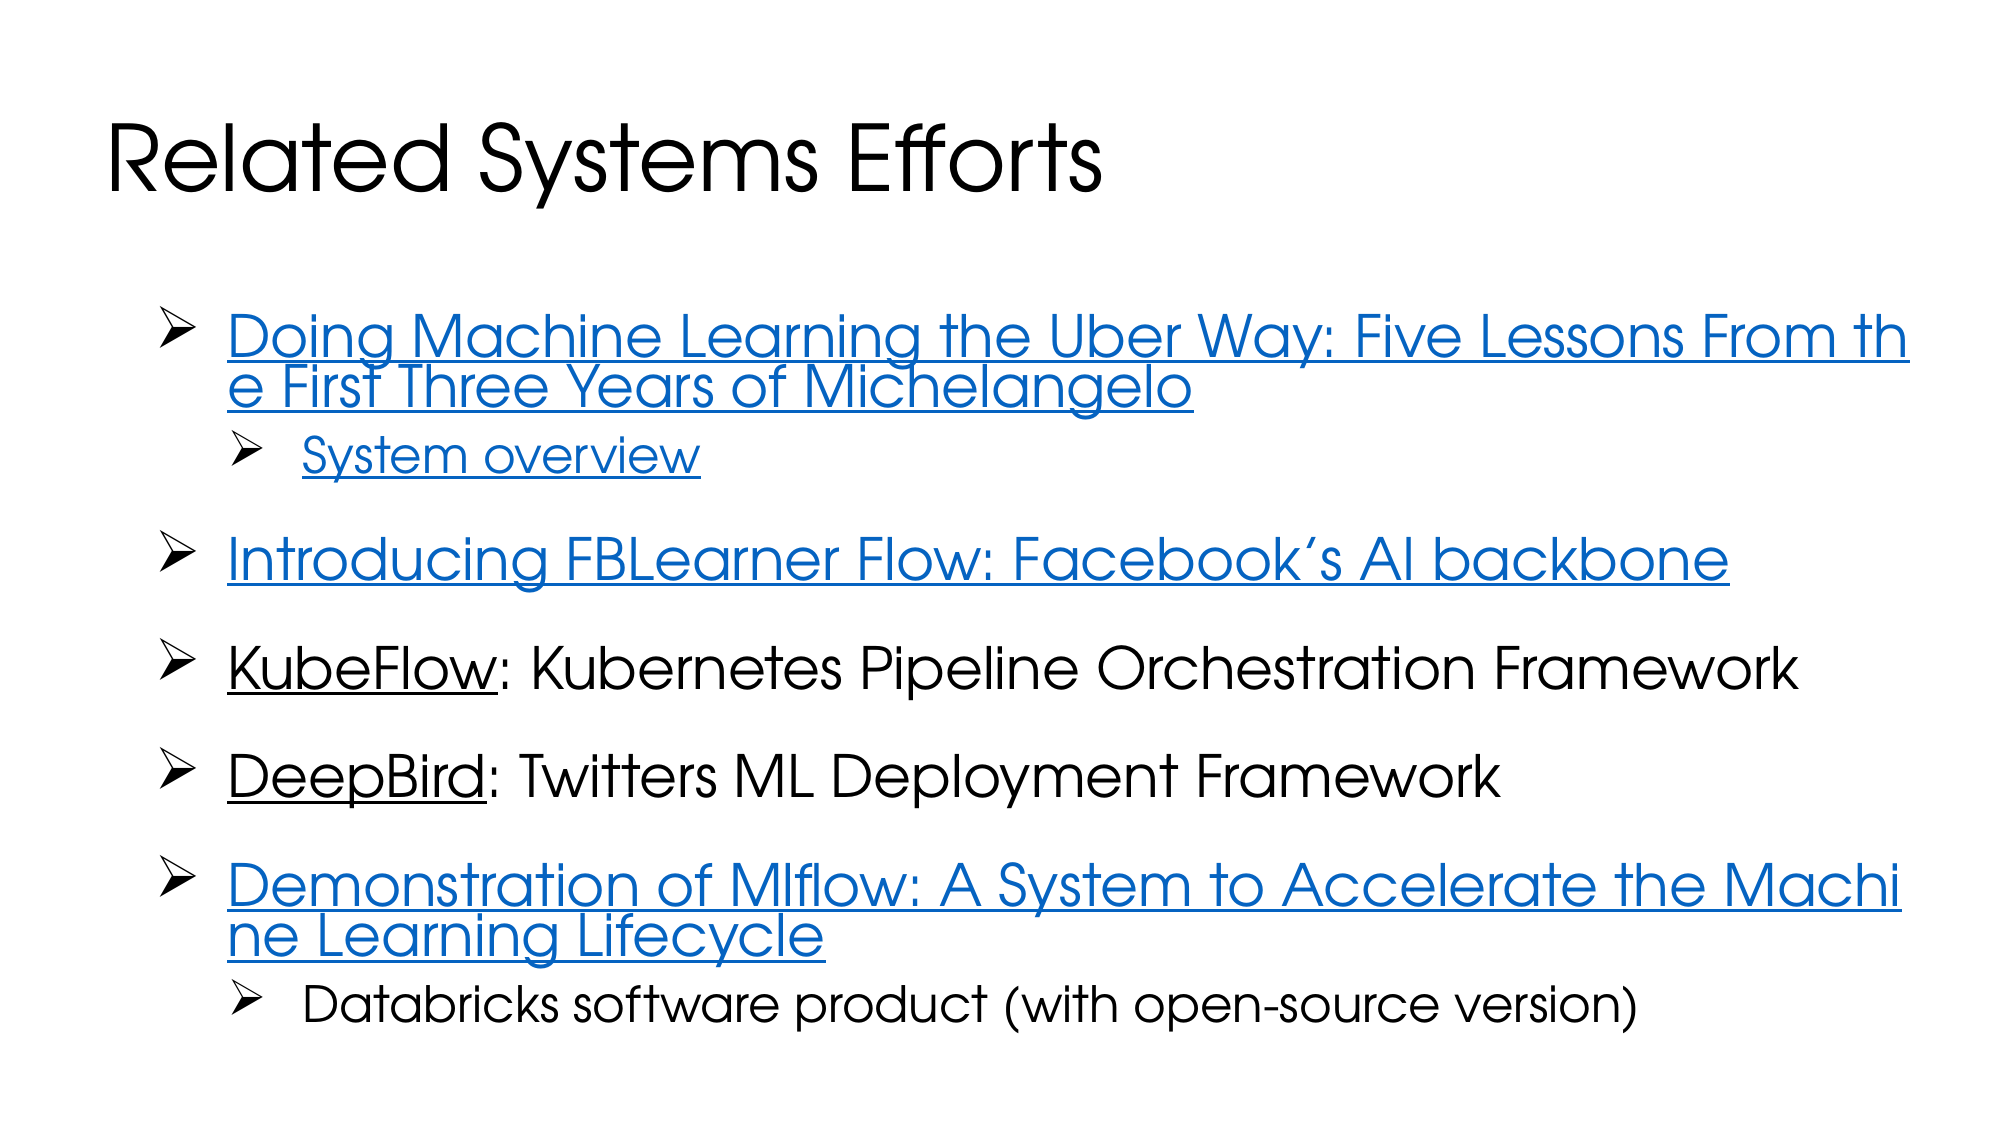

# Related Systems Efforts
Doing Machine Learning the Uber Way: Five Lessons From the First Three Years of Michelangelo
System overview
Introducing FBLearner Flow: Facebook’s AI backbone
KubeFlow: Kubernetes Pipeline Orchestration Framework
DeepBird: Twitters ML Deployment Framework
Demonstration of Mlflow: A System to Accelerate the Machine Learning Lifecycle
Databricks software product (with open-source version)